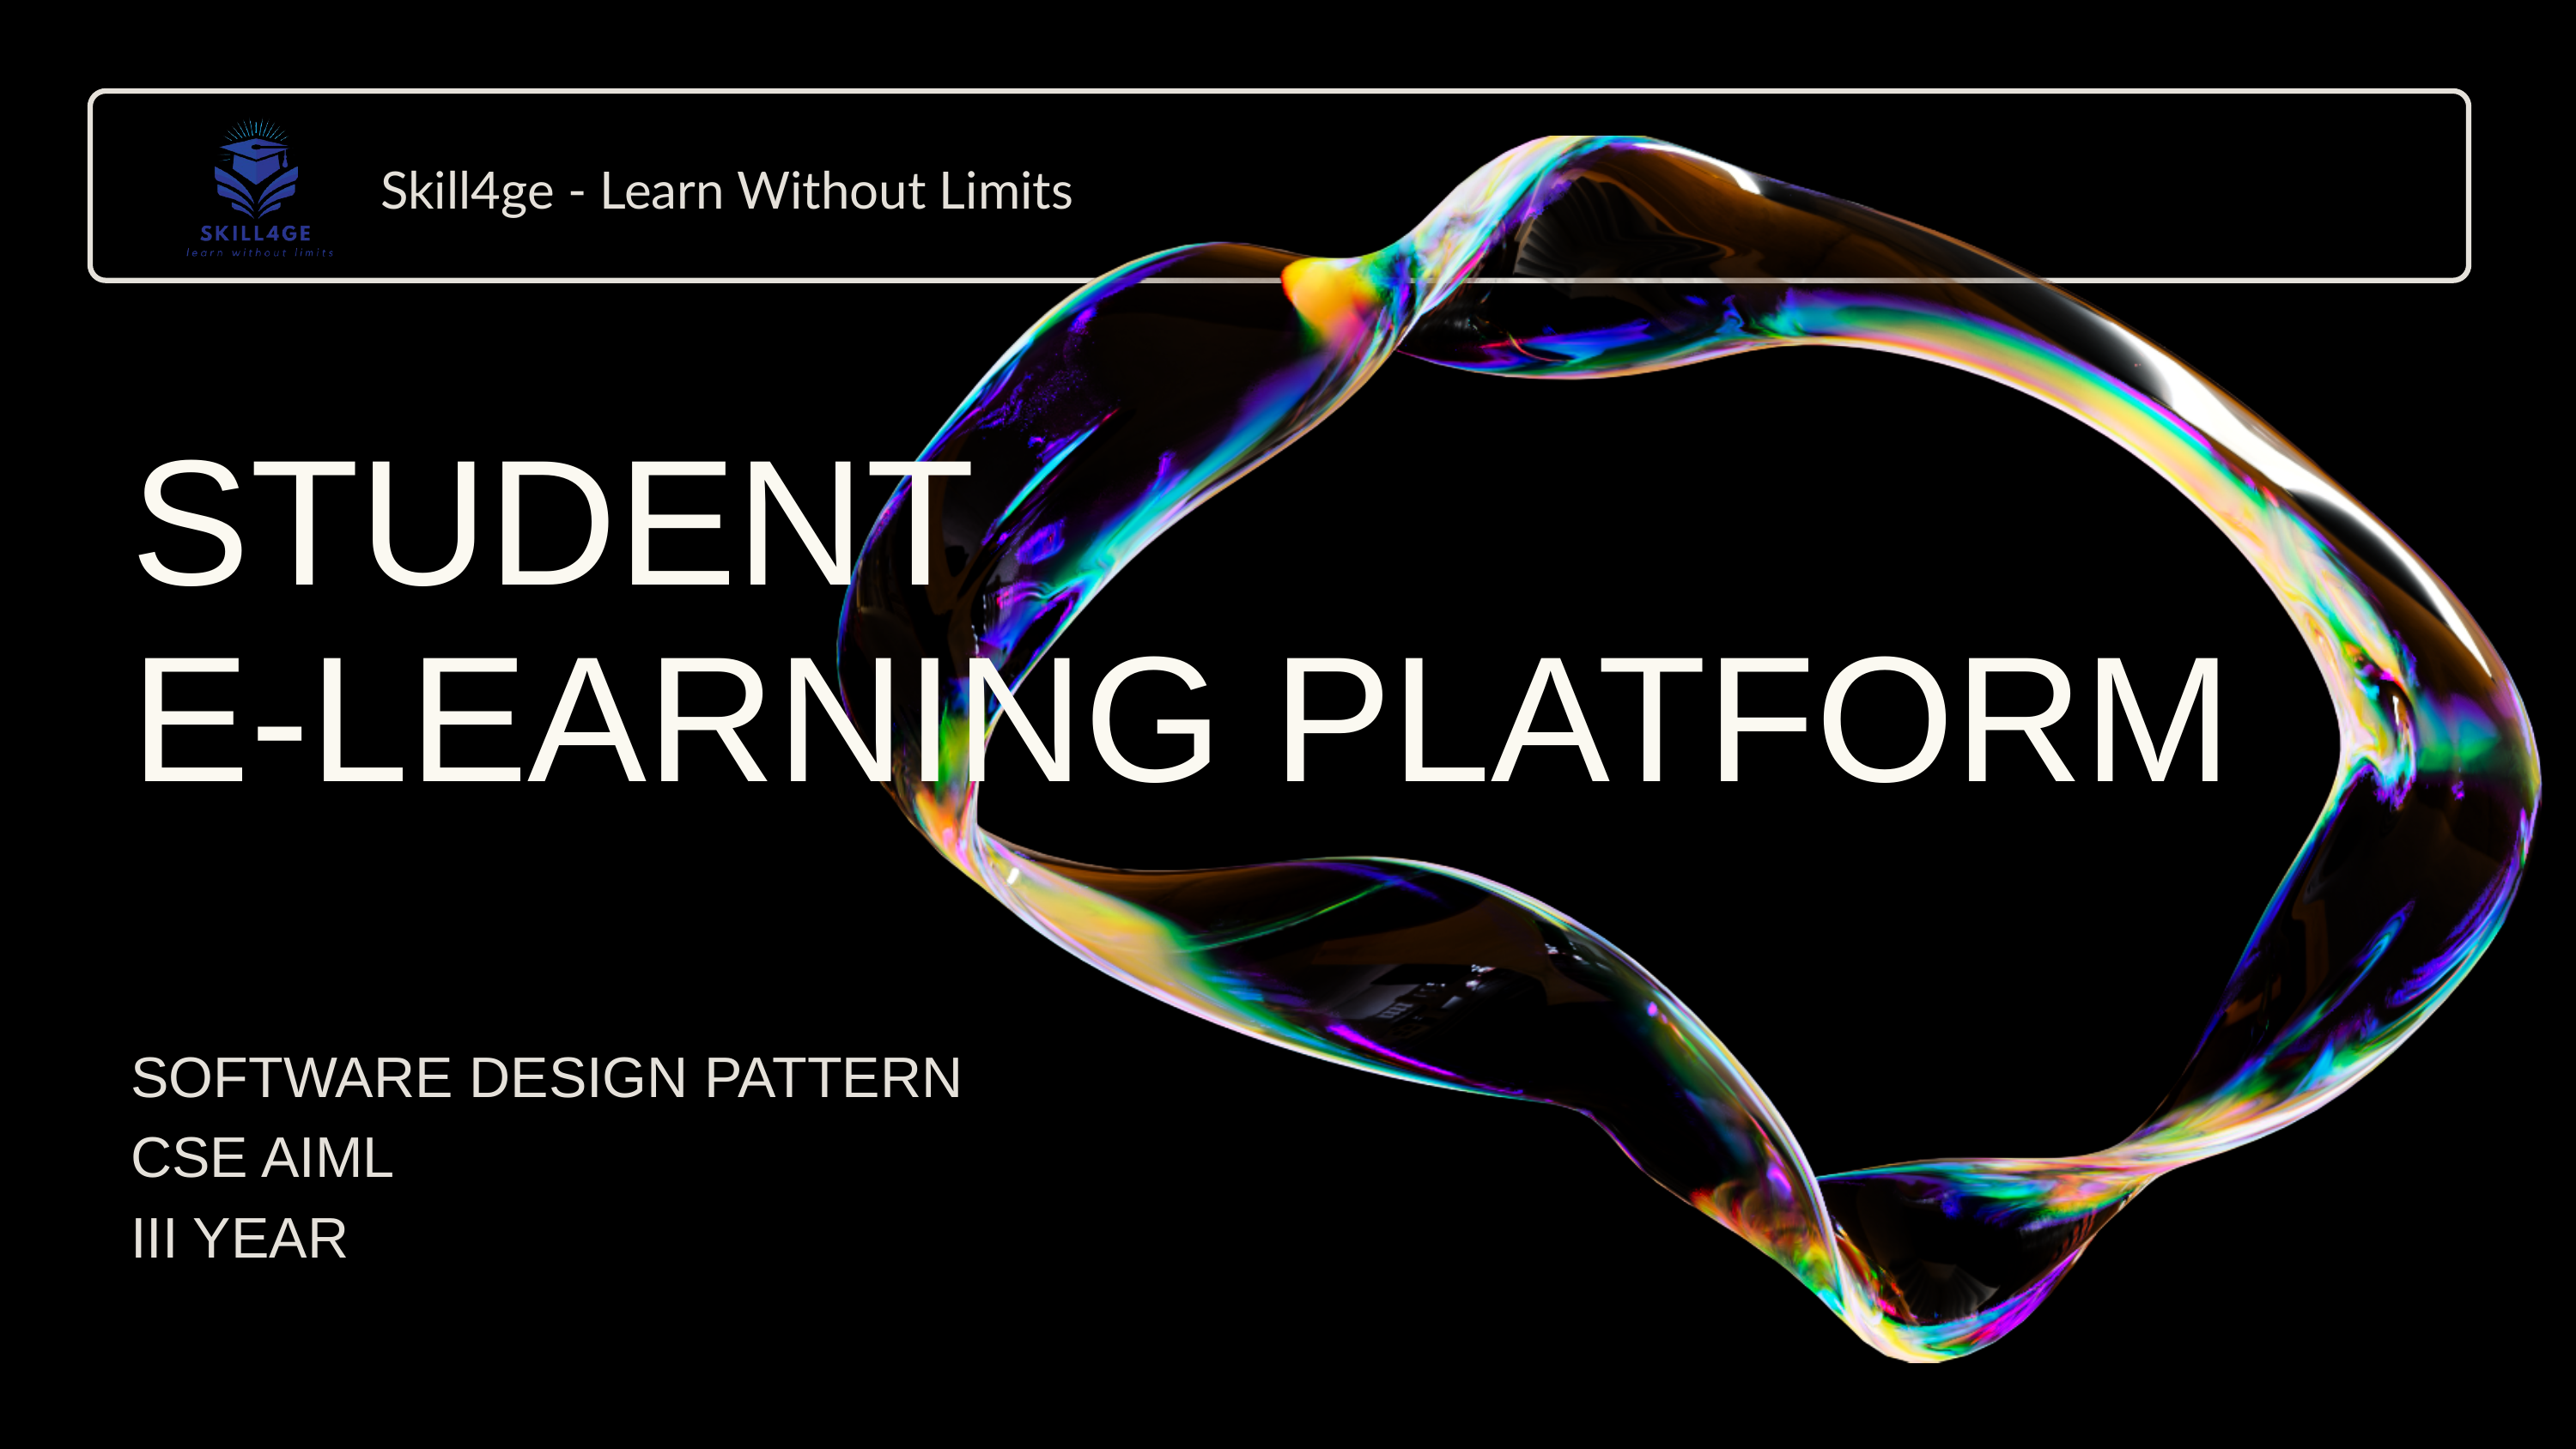

Skill4ge - Learn Without Limits
STUDENT
E-LEARNING PLATFORM
SOFTWARE DESIGN PATTERN
CSE AIML
III YEAR